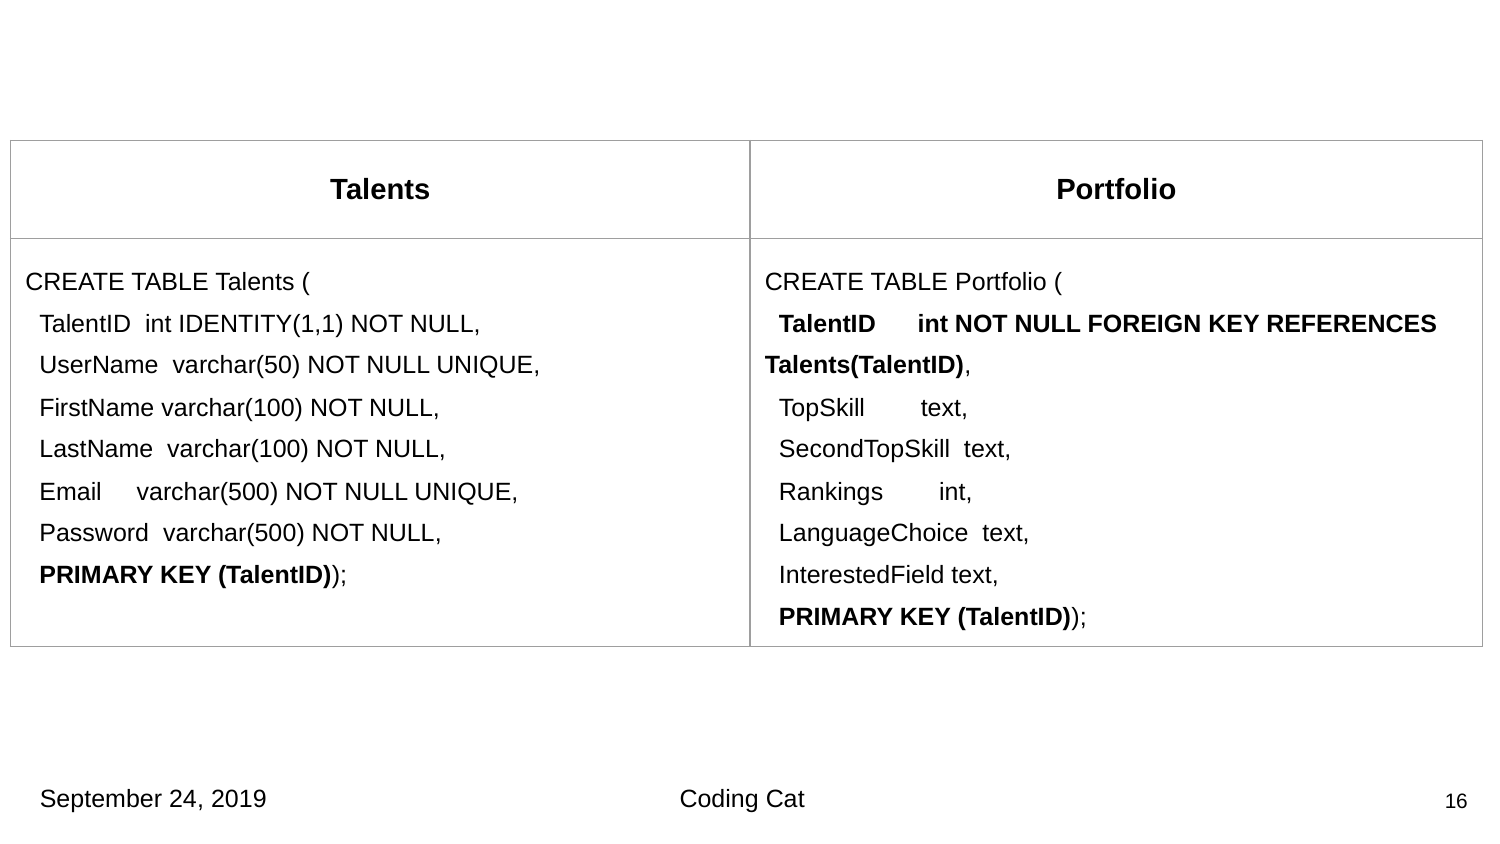

| Talents | Portfolio |
| --- | --- |
| CREATE TABLE Talents ( TalentID int IDENTITY(1,1) NOT NULL, UserName varchar(50) NOT NULL UNIQUE, FirstName varchar(100) NOT NULL, LastName varchar(100) NOT NULL, Email varchar(500) NOT NULL UNIQUE, Password varchar(500) NOT NULL, PRIMARY KEY (TalentID)); | CREATE TABLE Portfolio ( TalentID int NOT NULL FOREIGN KEY REFERENCES Talents(TalentID), TopSkill text, SecondTopSkill text, Rankings int, LanguageChoice text, InterestedField text, PRIMARY KEY (TalentID)); |
September 24, 2019
Coding Cat
16